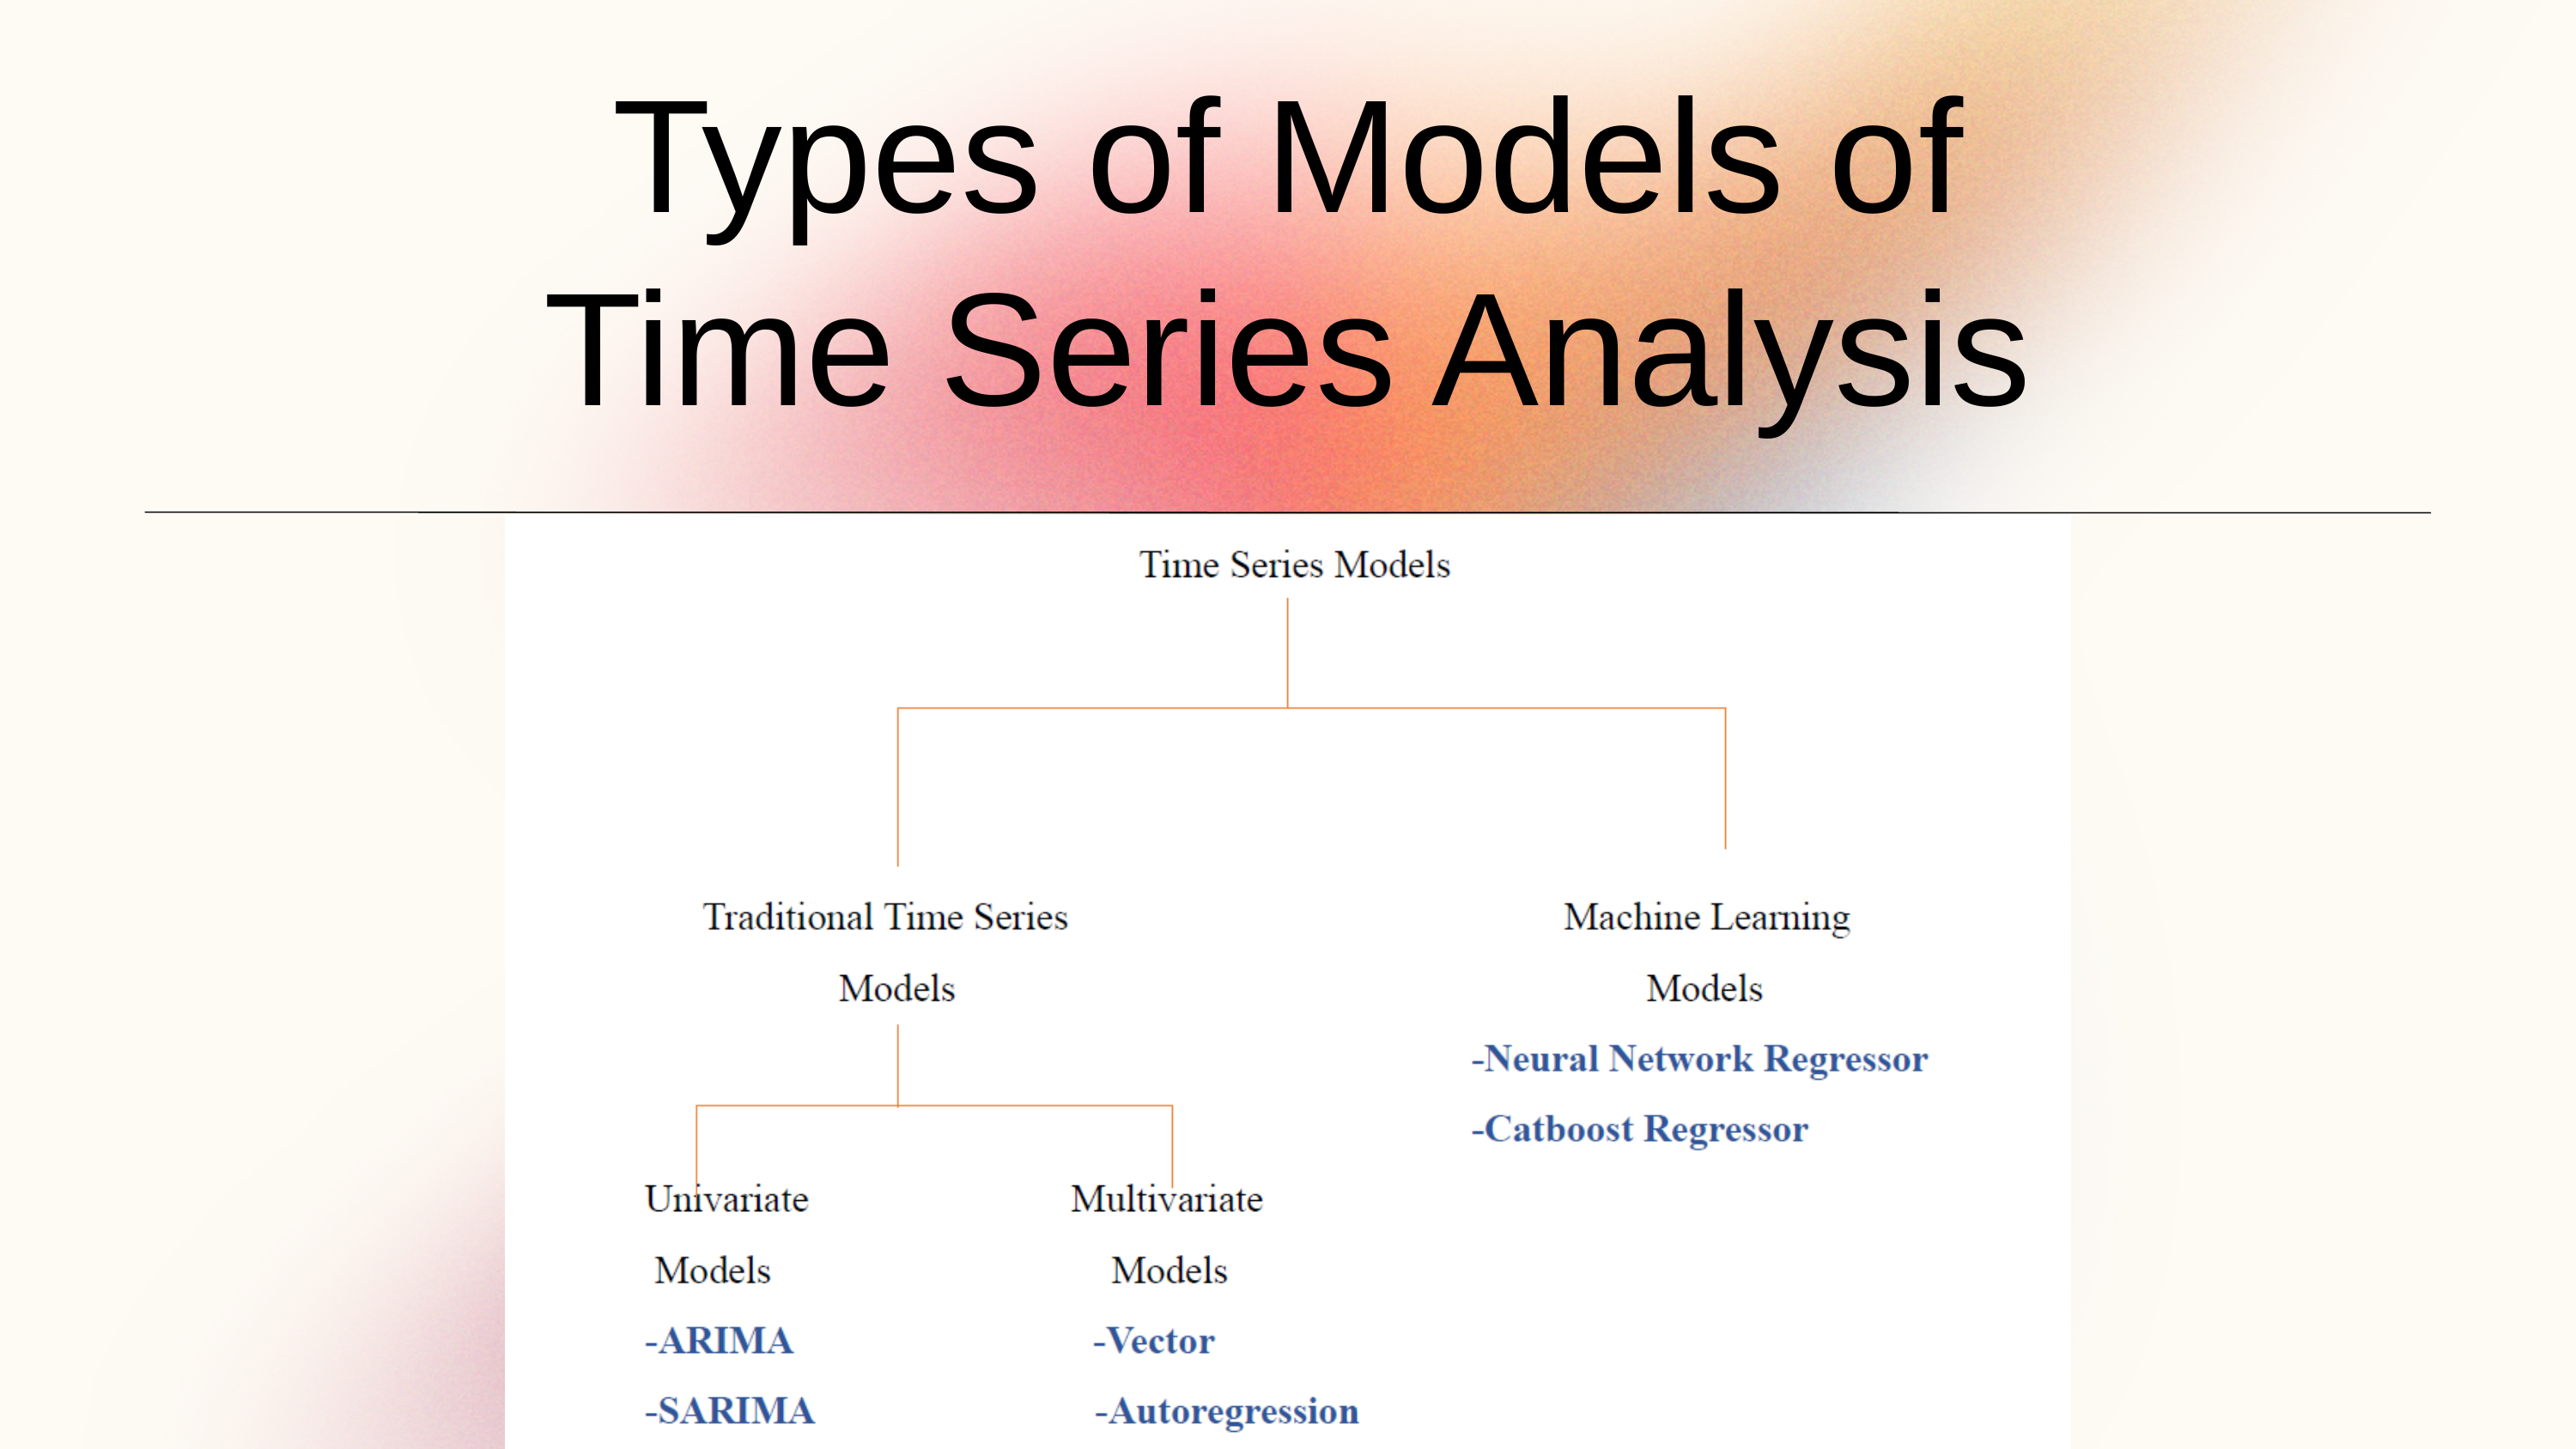

Types of Models of
 Time Series Analysis